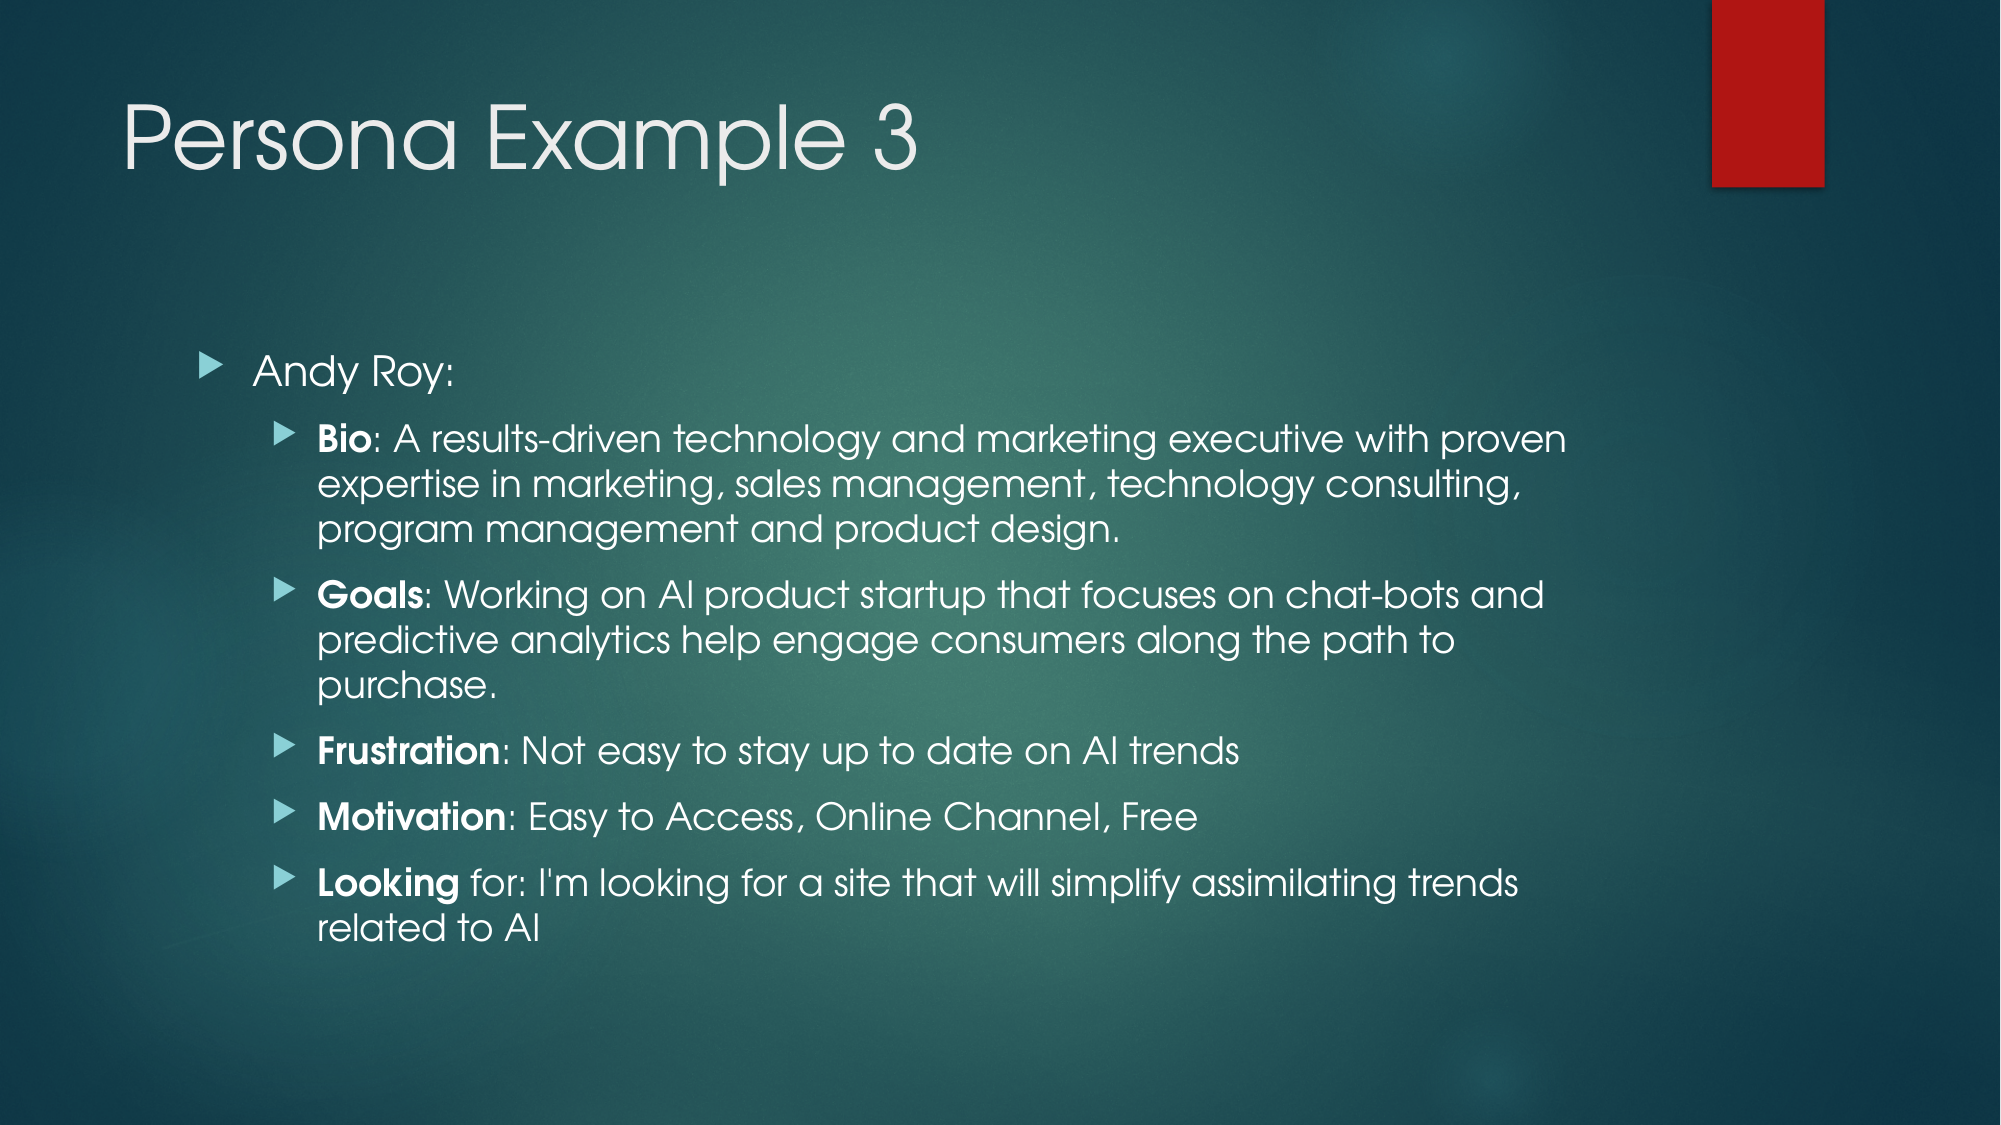

# Persona Example 3
Andy Roy:
Bio: A results-driven technology and marketing executive with proven expertise in marketing, sales management, technology consulting, program management and product design.
Goals: Working on AI product startup that focuses on chat-bots and predictive analytics help engage consumers along the path to purchase.
Frustration: Not easy to stay up to date on AI trends
Motivation: Easy to Access, Online Channel, Free
Looking for: I'm looking for a site that will simplify assimilating trends related to AI